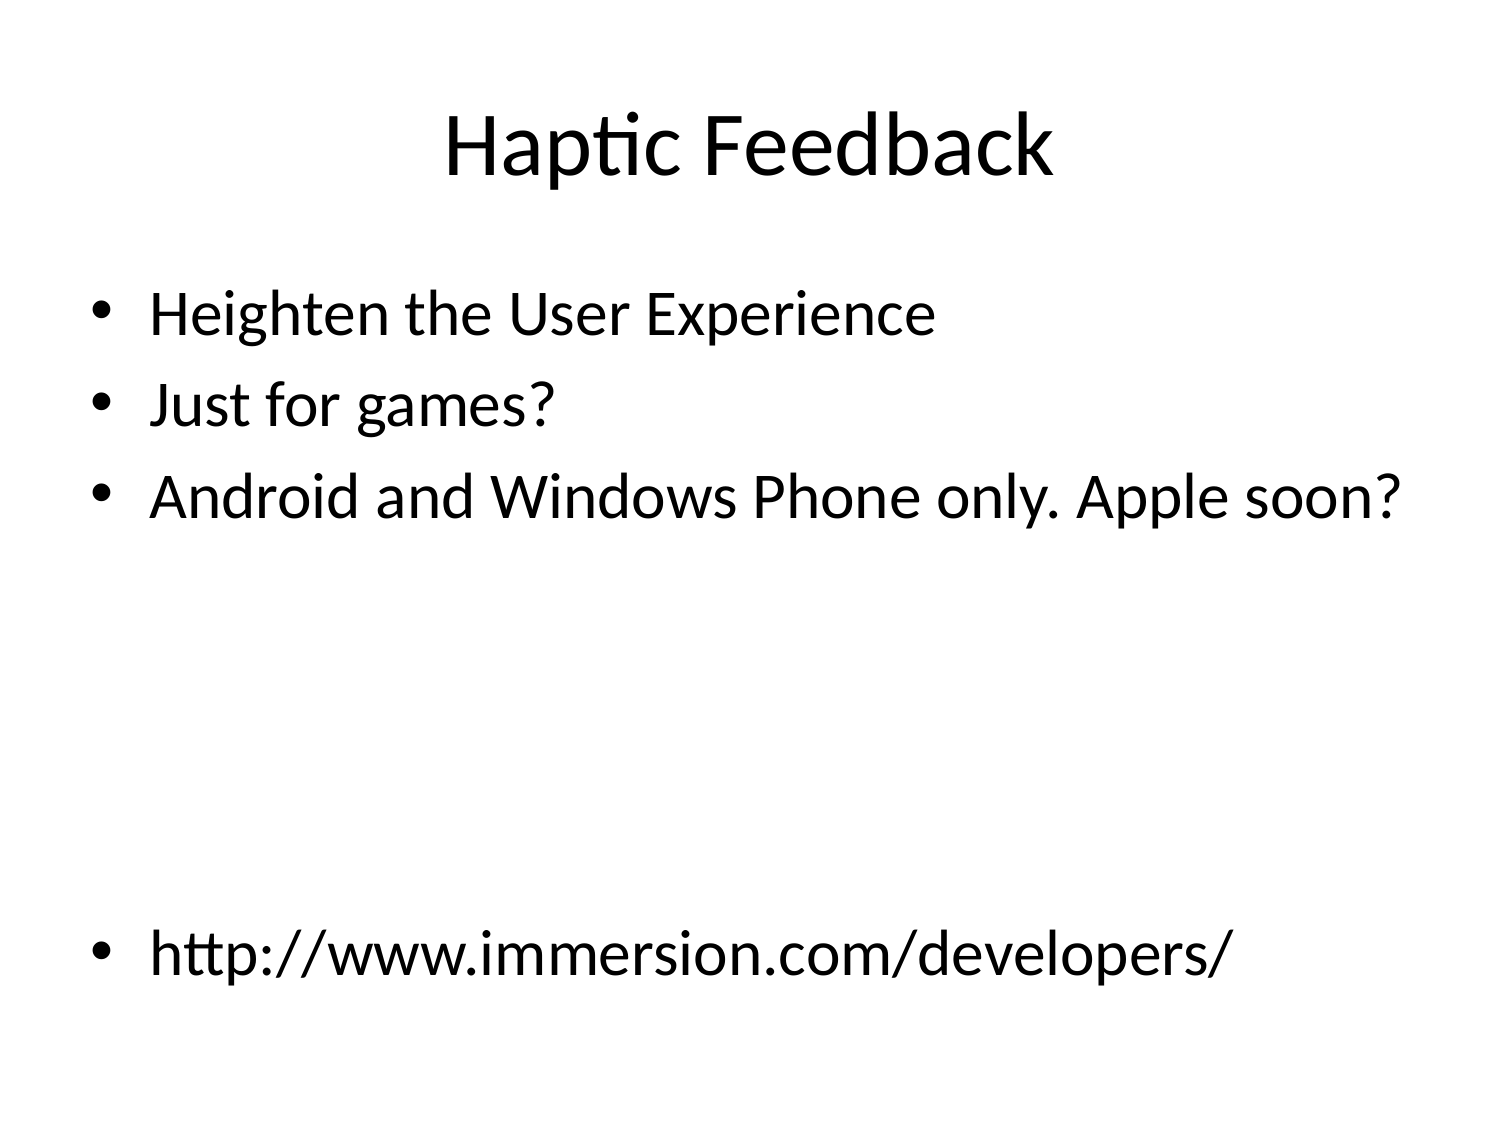

# Haptic Feedback
Heighten the User Experience
Just for games?
Android and Windows Phone only. Apple soon?

http://www.immersion.com/developers/